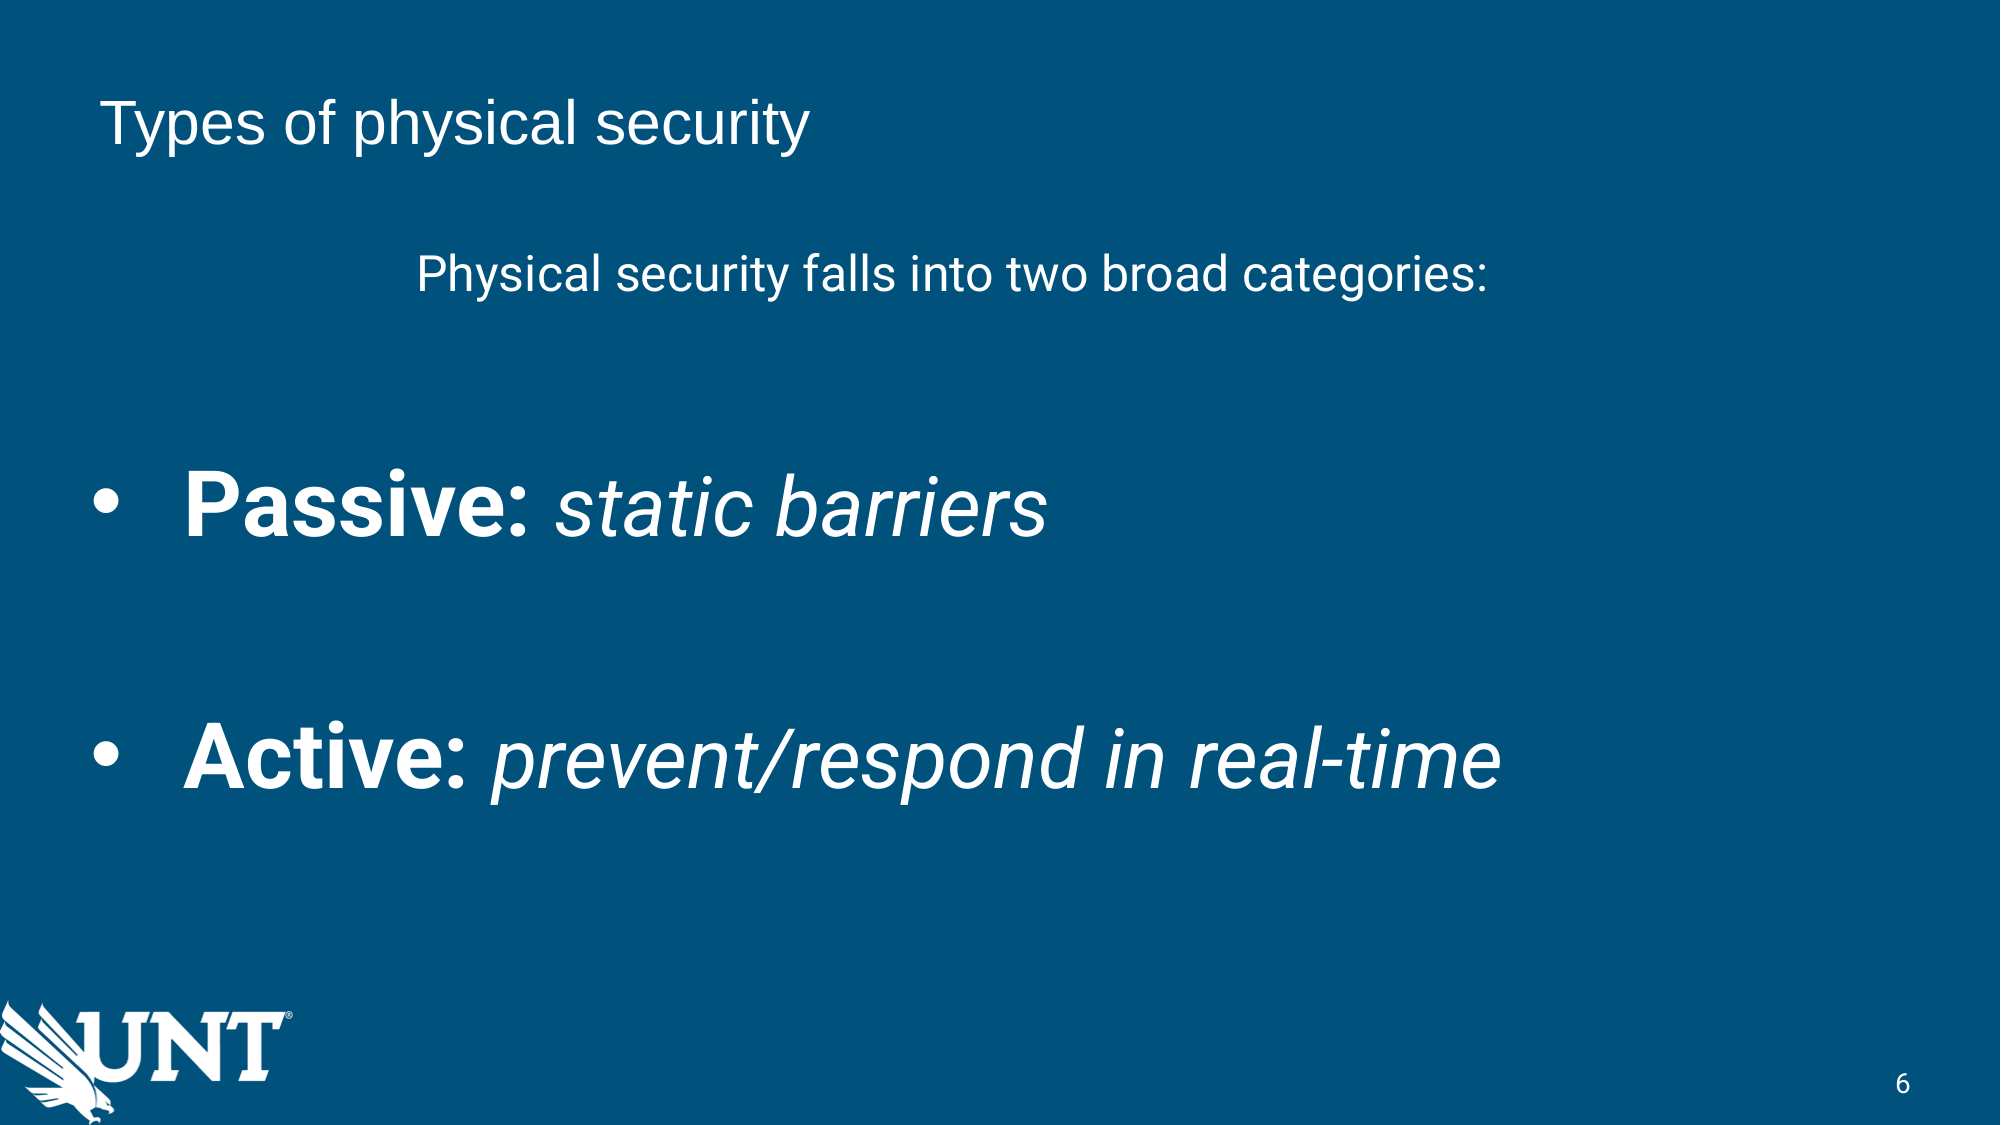

# Types of physical security
Physical security falls into two broad categories:

Passive: static barriers

Active: prevent/respond in real-time

6